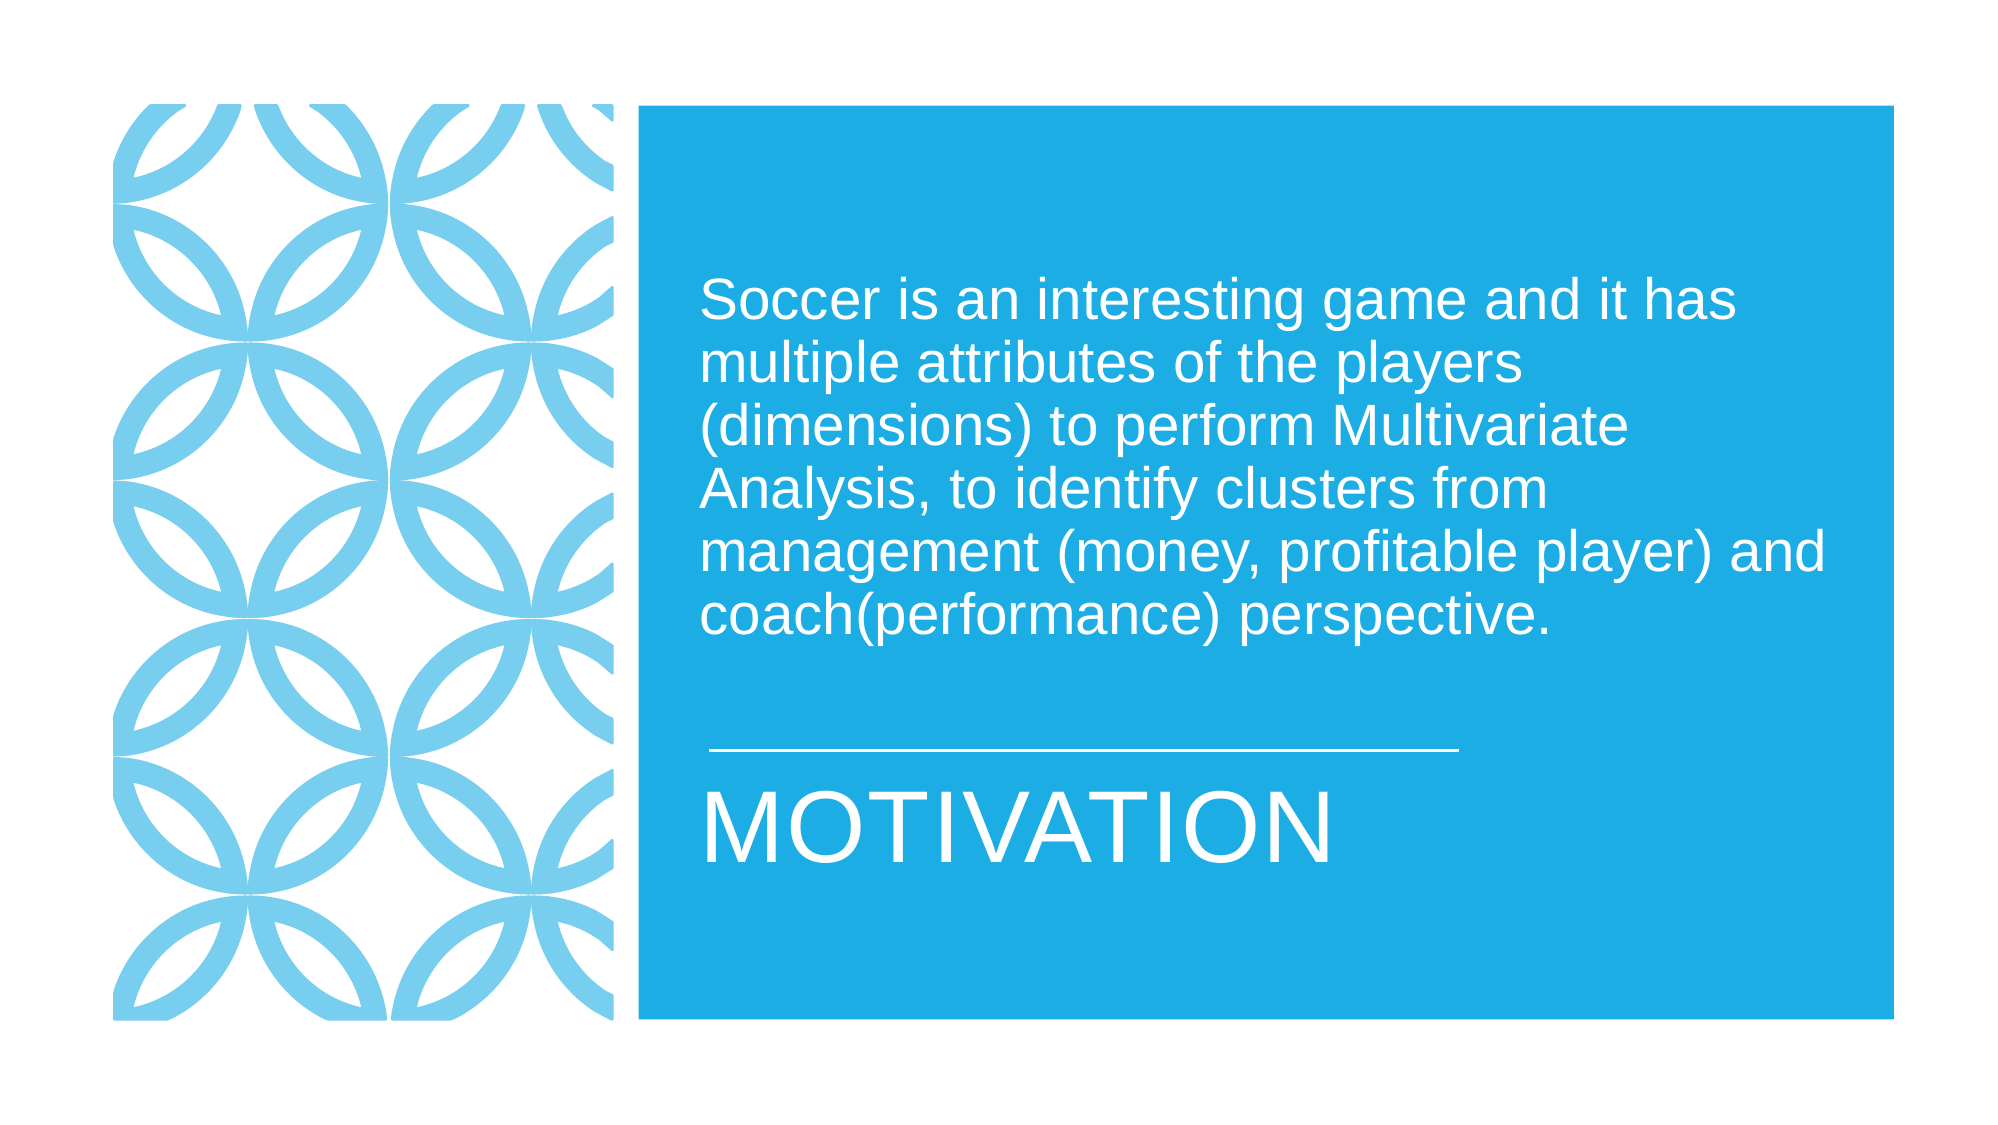

Soccer is an interesting game and it has multiple attributes of the players (dimensions) to perform Multivariate Analysis, to identify clusters from management (money, profitable player) and coach(performance) perspective.

# Motivation